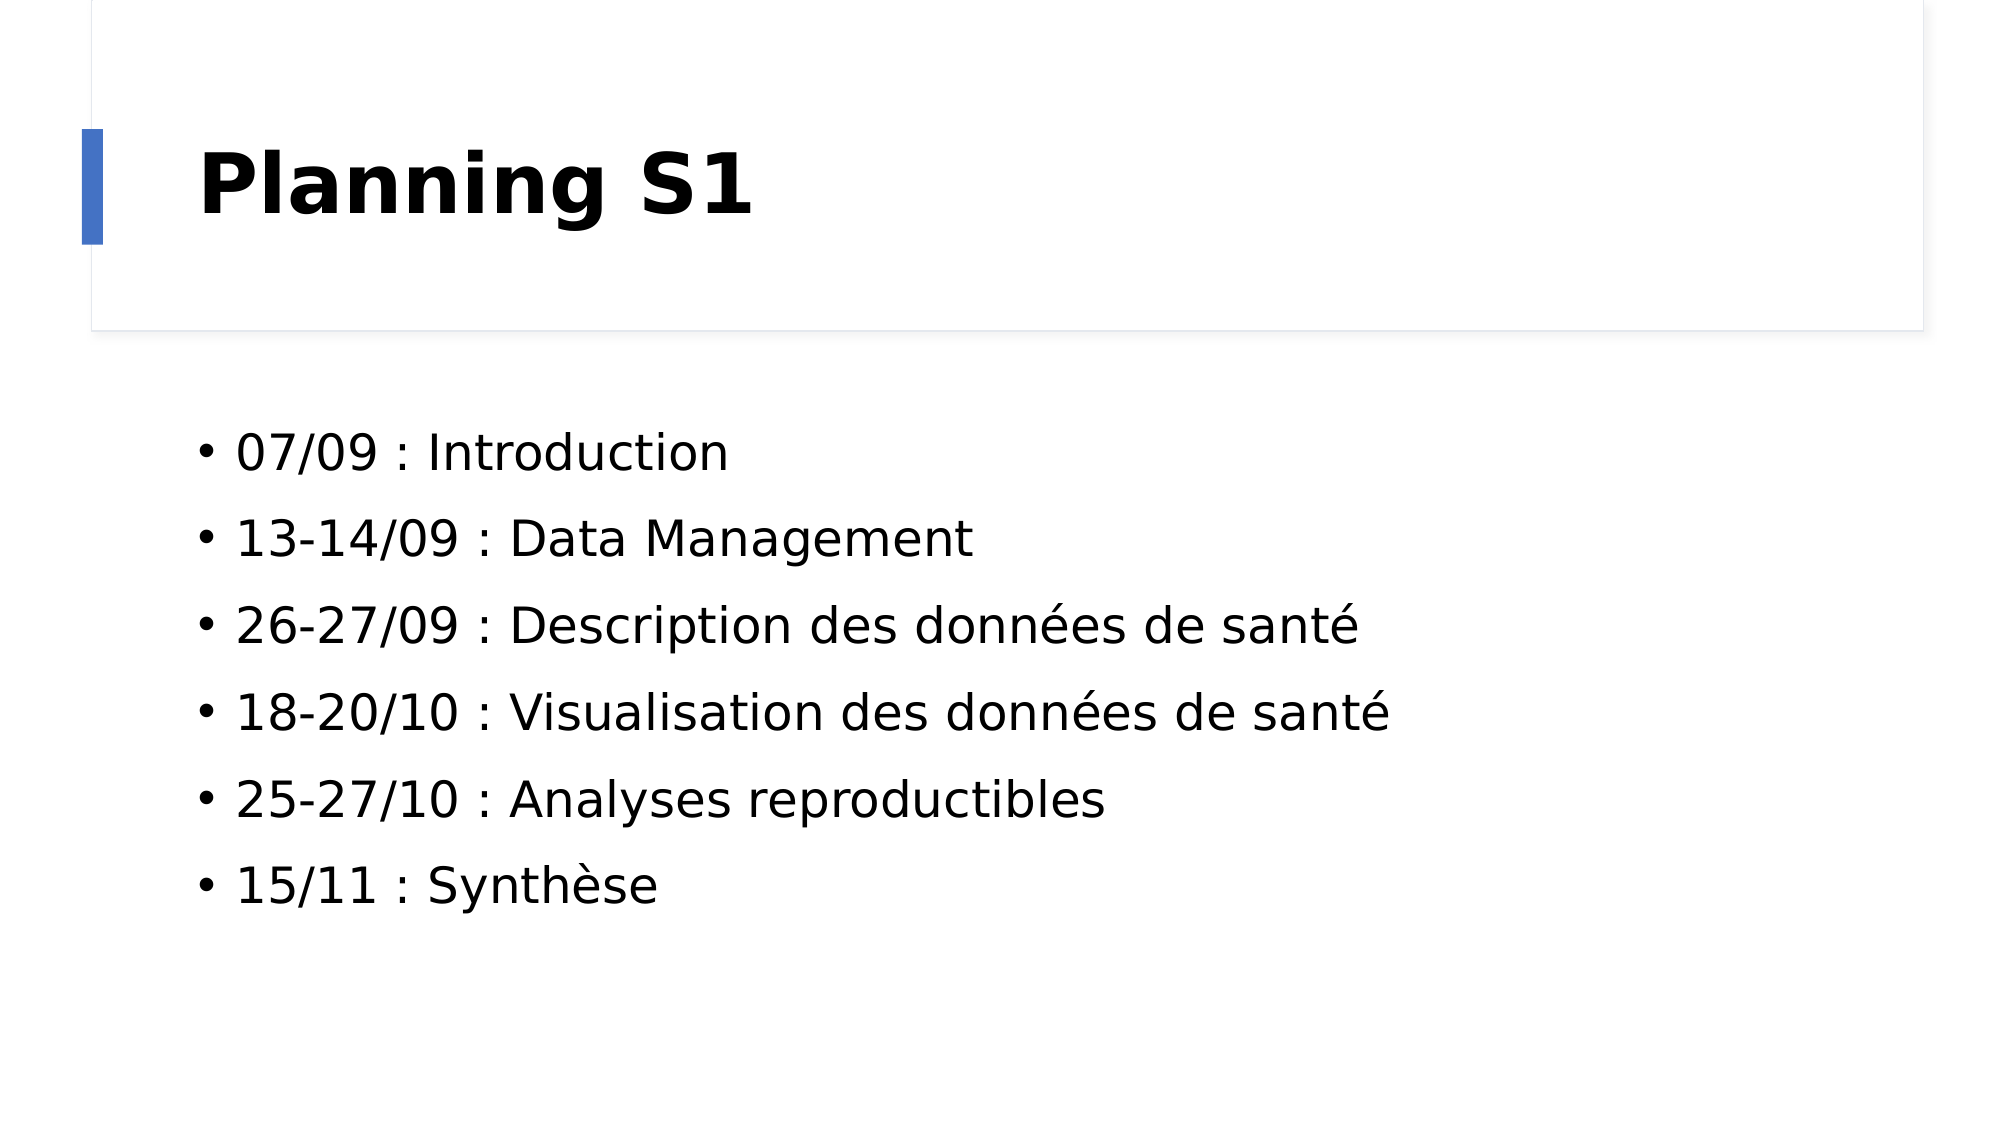

# Planning S1
07/09 : Introduction
13-14/09 : Data Management
26-27/09 : Description des données de santé
18-20/10 : Visualisation des données de santé
25-27/10 : Analyses reproductibles
15/11 : Synthèse